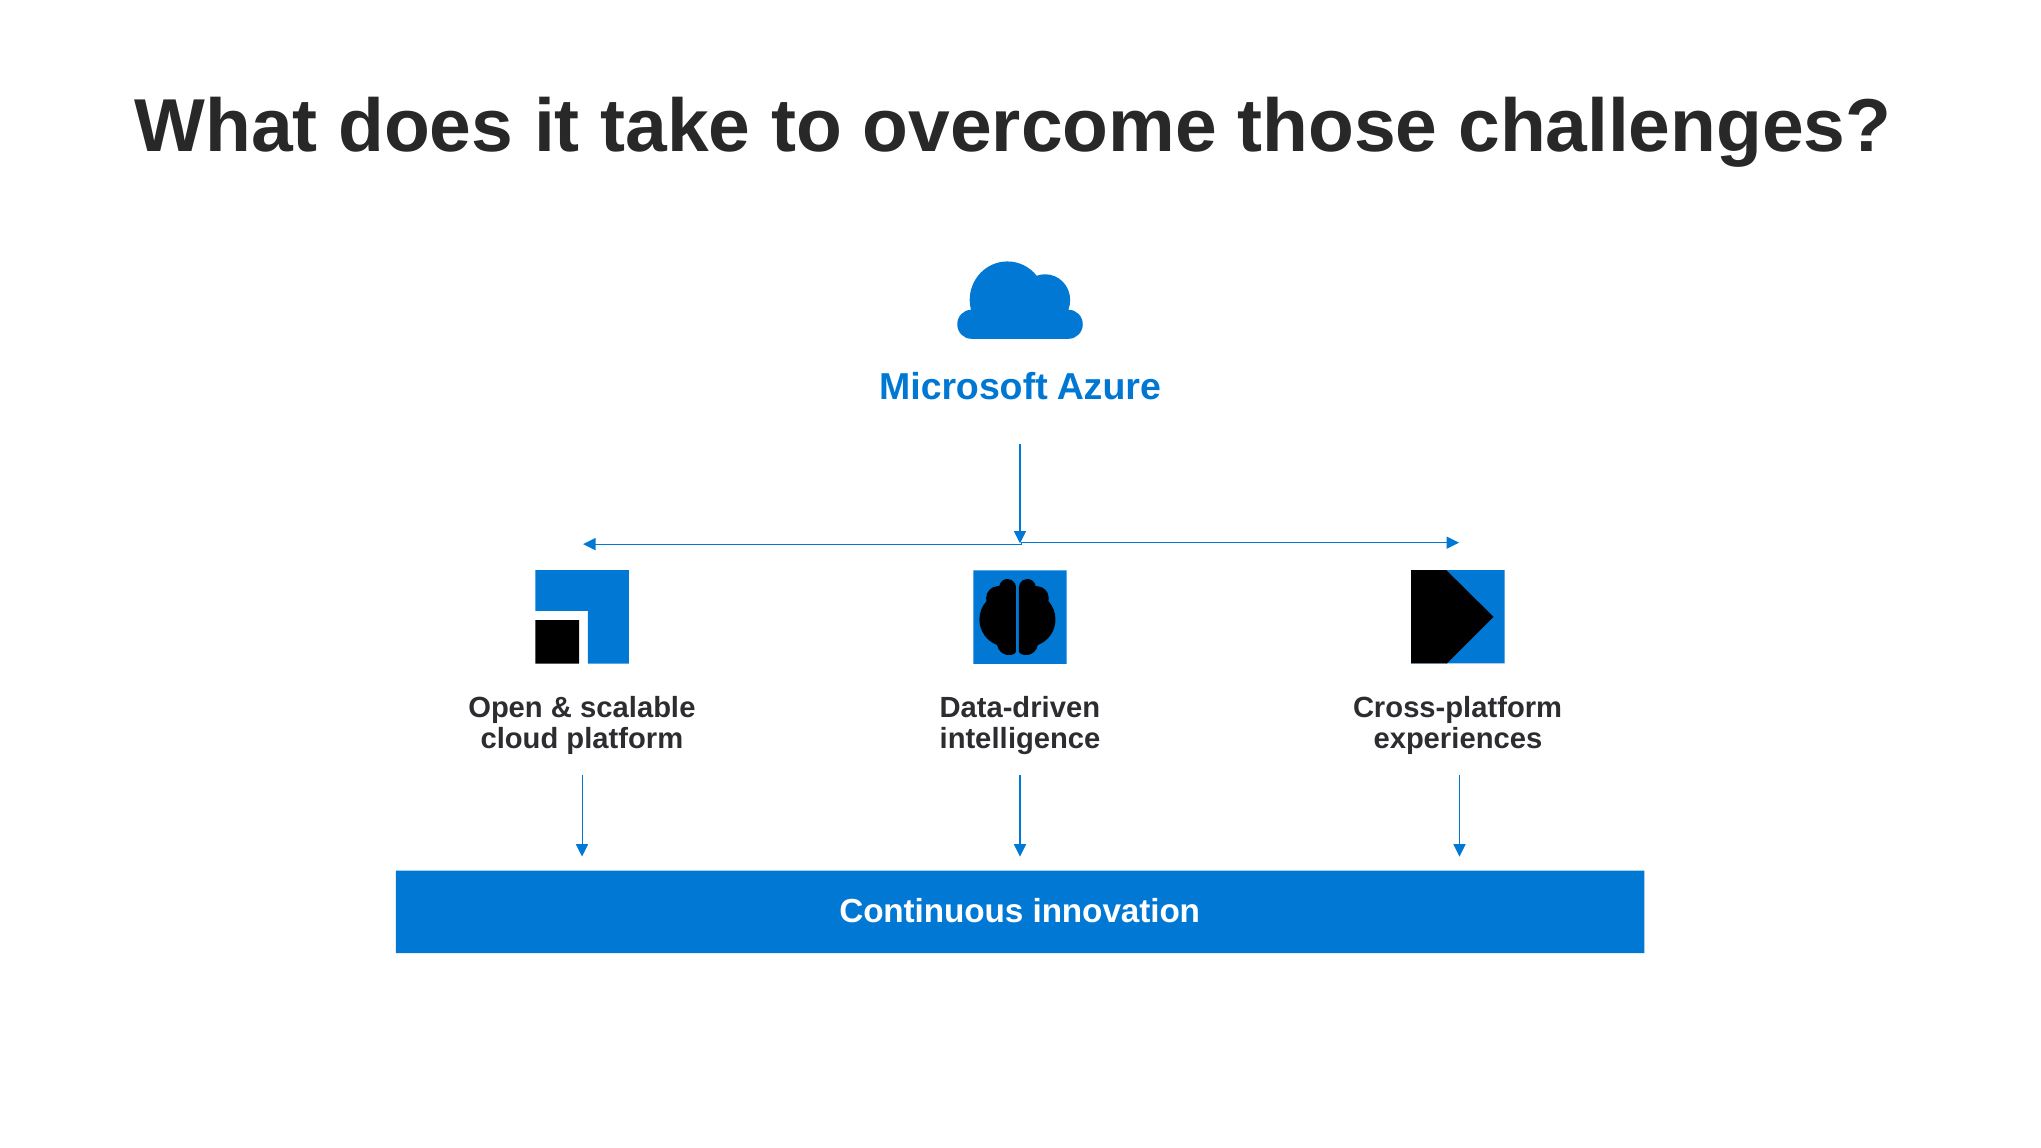

# What does it take to overcome those challenges?

Microsoft Azure

Open & scalable
cloud platform
Data-driven
intelligence
Cross-platform experiences
Continuous innovation